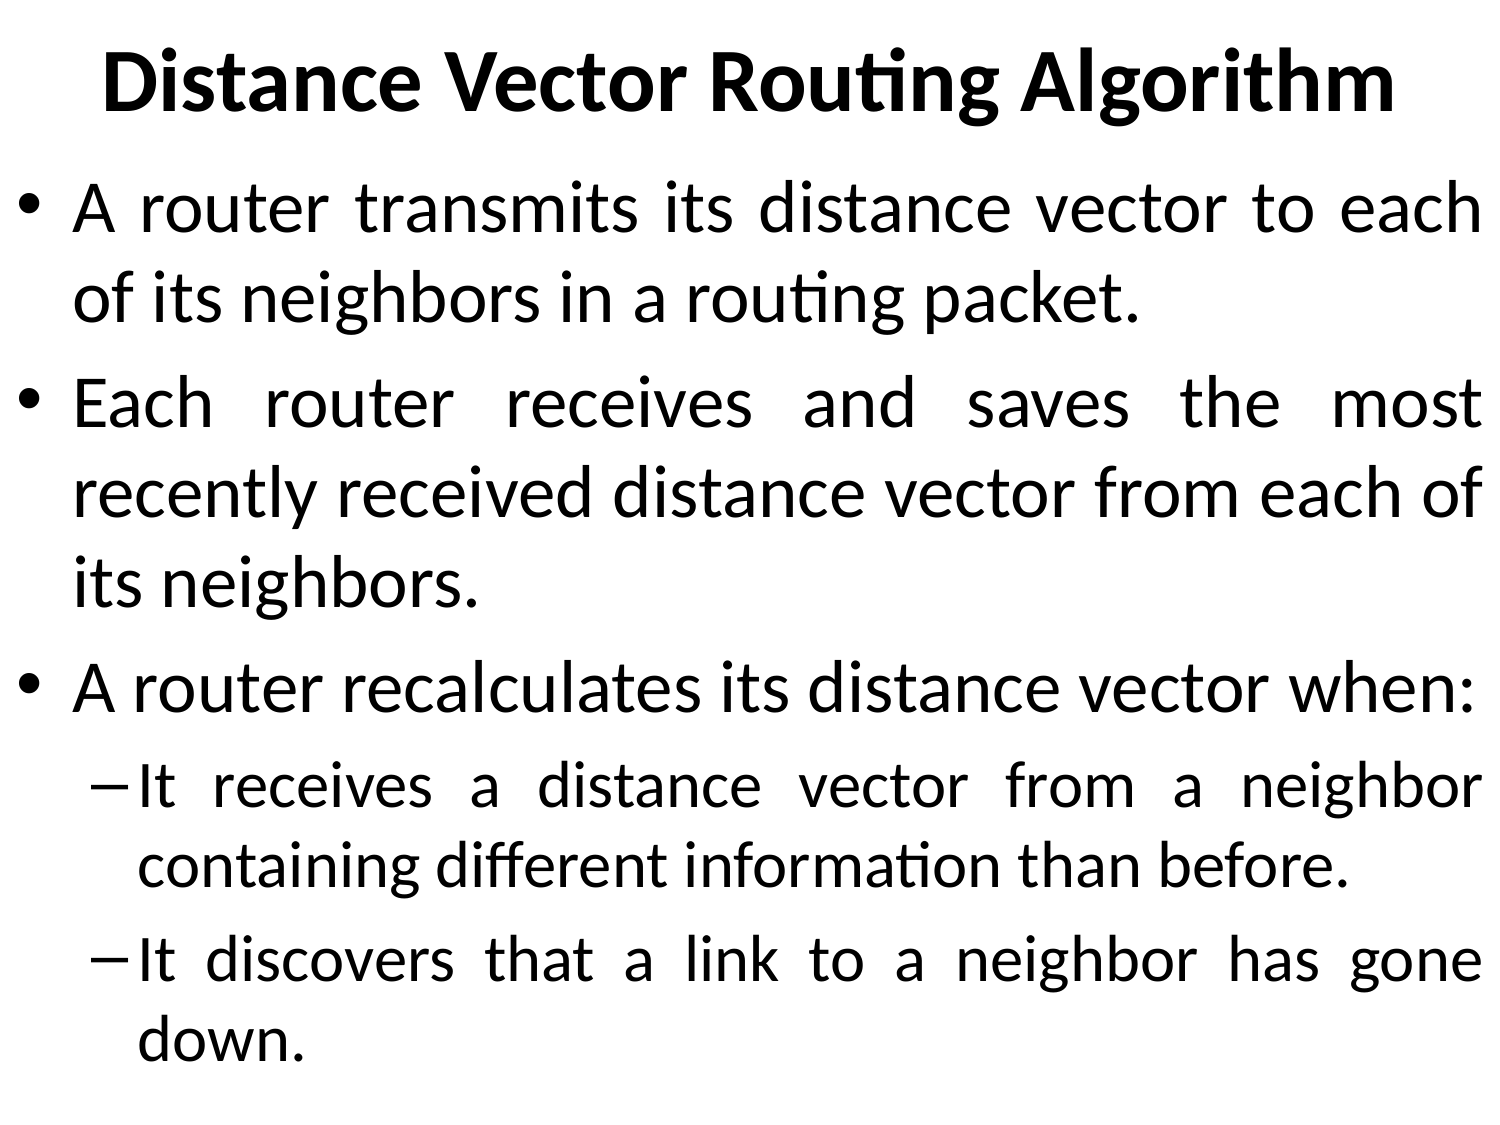

# Distance Vector Routing Algorithm
A router transmits its distance vector to each of its neighbors in a routing packet.
Each router receives and saves the most recently received distance vector from each of its neighbors.
A router recalculates its distance vector when:
It receives a distance vector from a neighbor containing different information than before.
It discovers that a link to a neighbor has gone down.